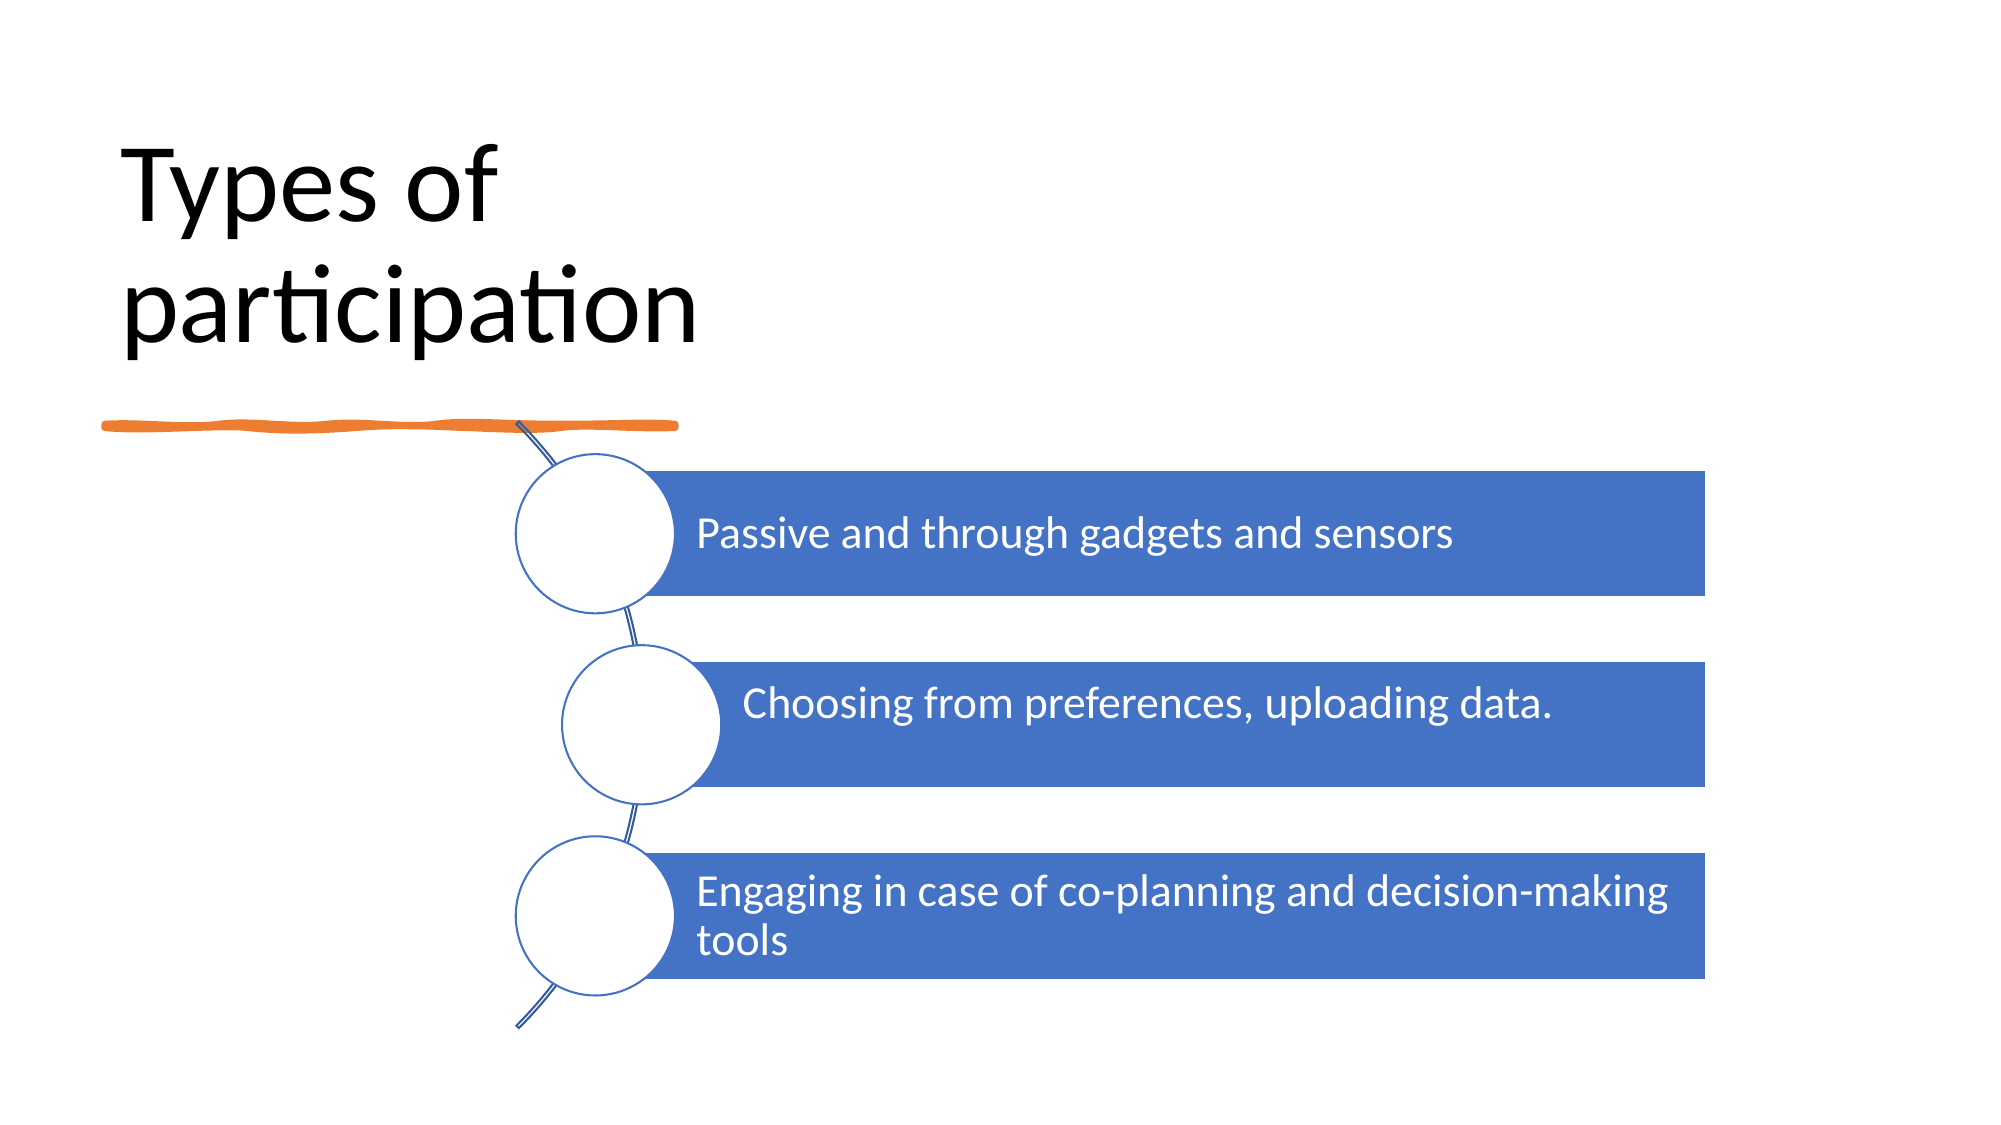

# Types of participation
Passive and through gadgets and sensors
Choosing from preferences, uploading data.

Engaging in case of co-planning and decision-making tools